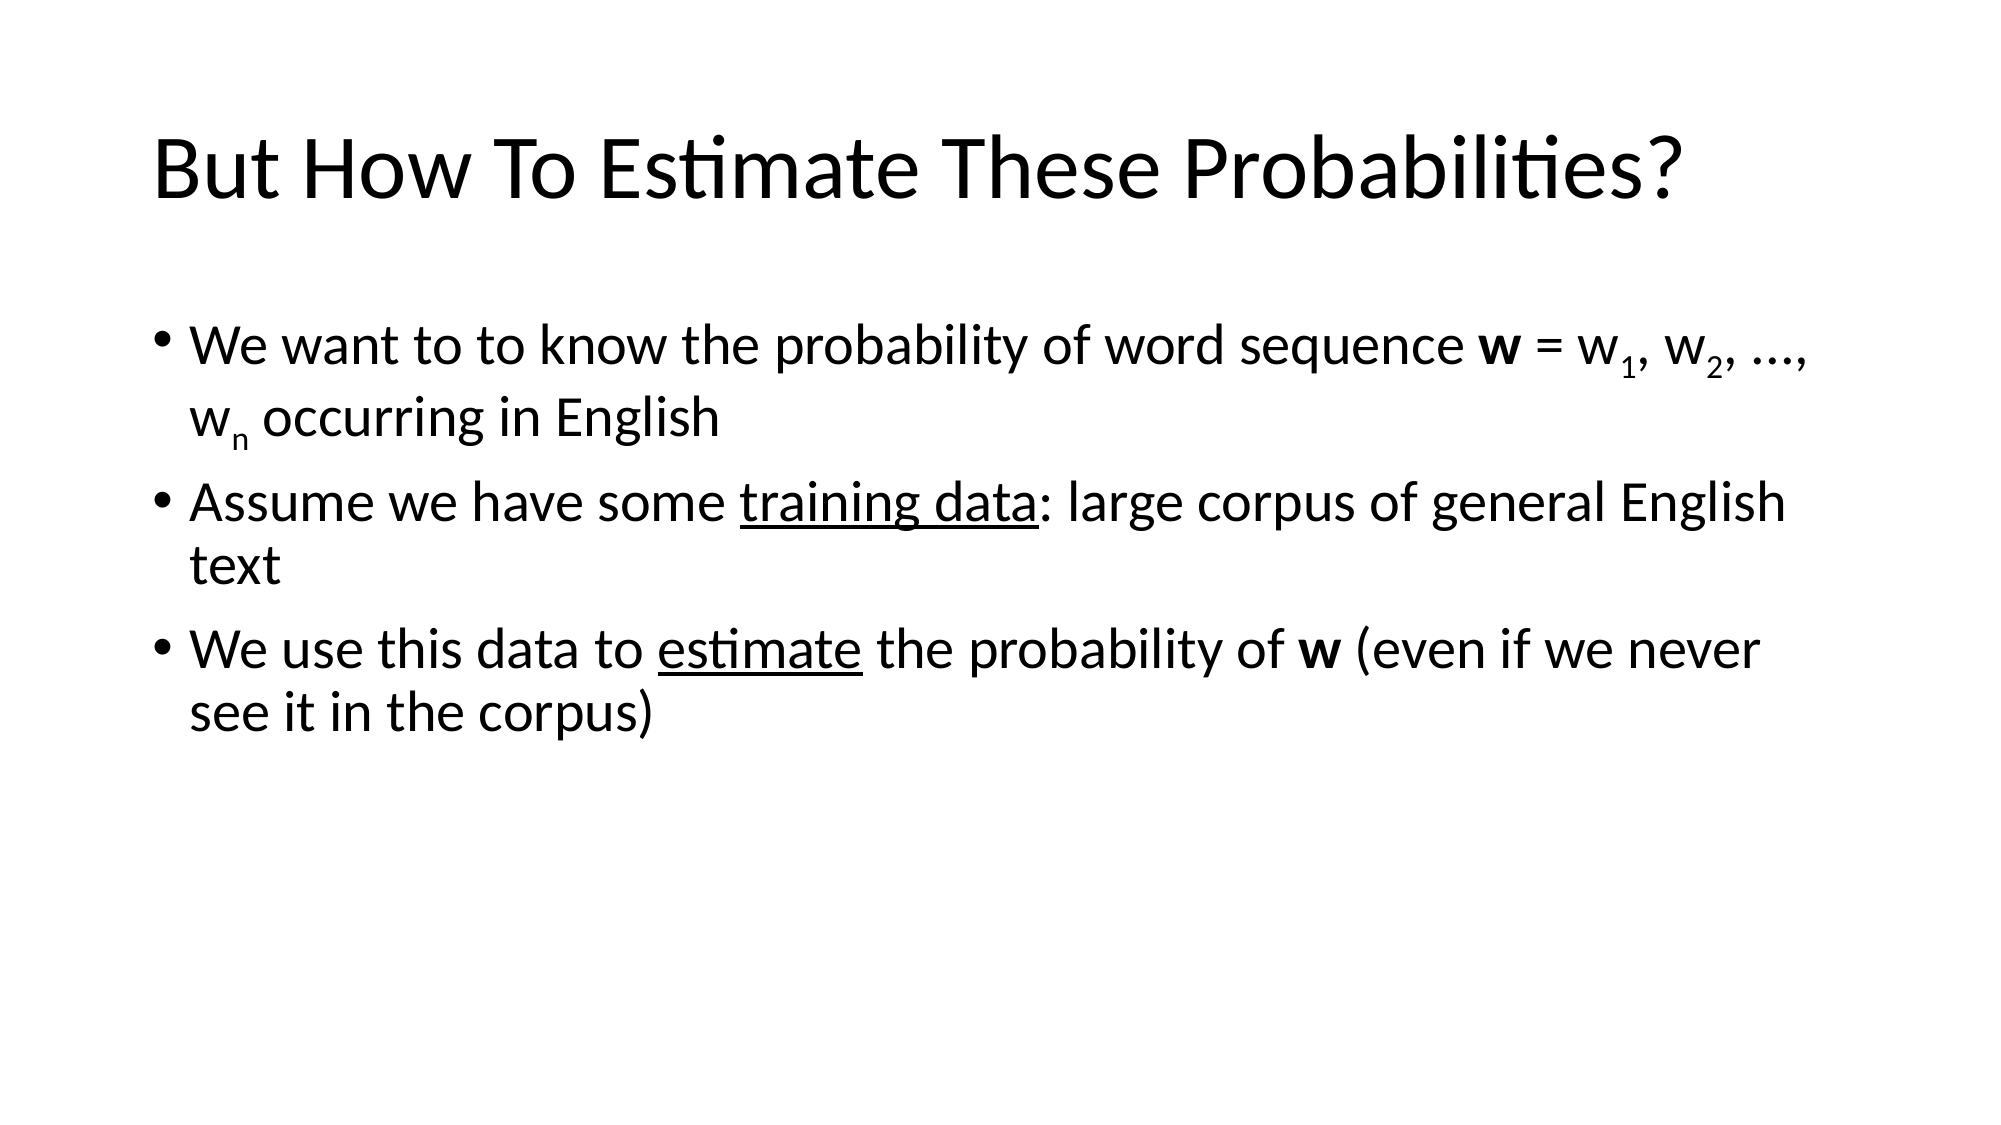

# But How To Estimate These Probabilities?
We want to to know the probability of word sequence w = w1, w2, ..., wn occurring in English
Assume we have some training data: large corpus of general English text
We use this data to estimate the probability of w (even if we never see it in the corpus)